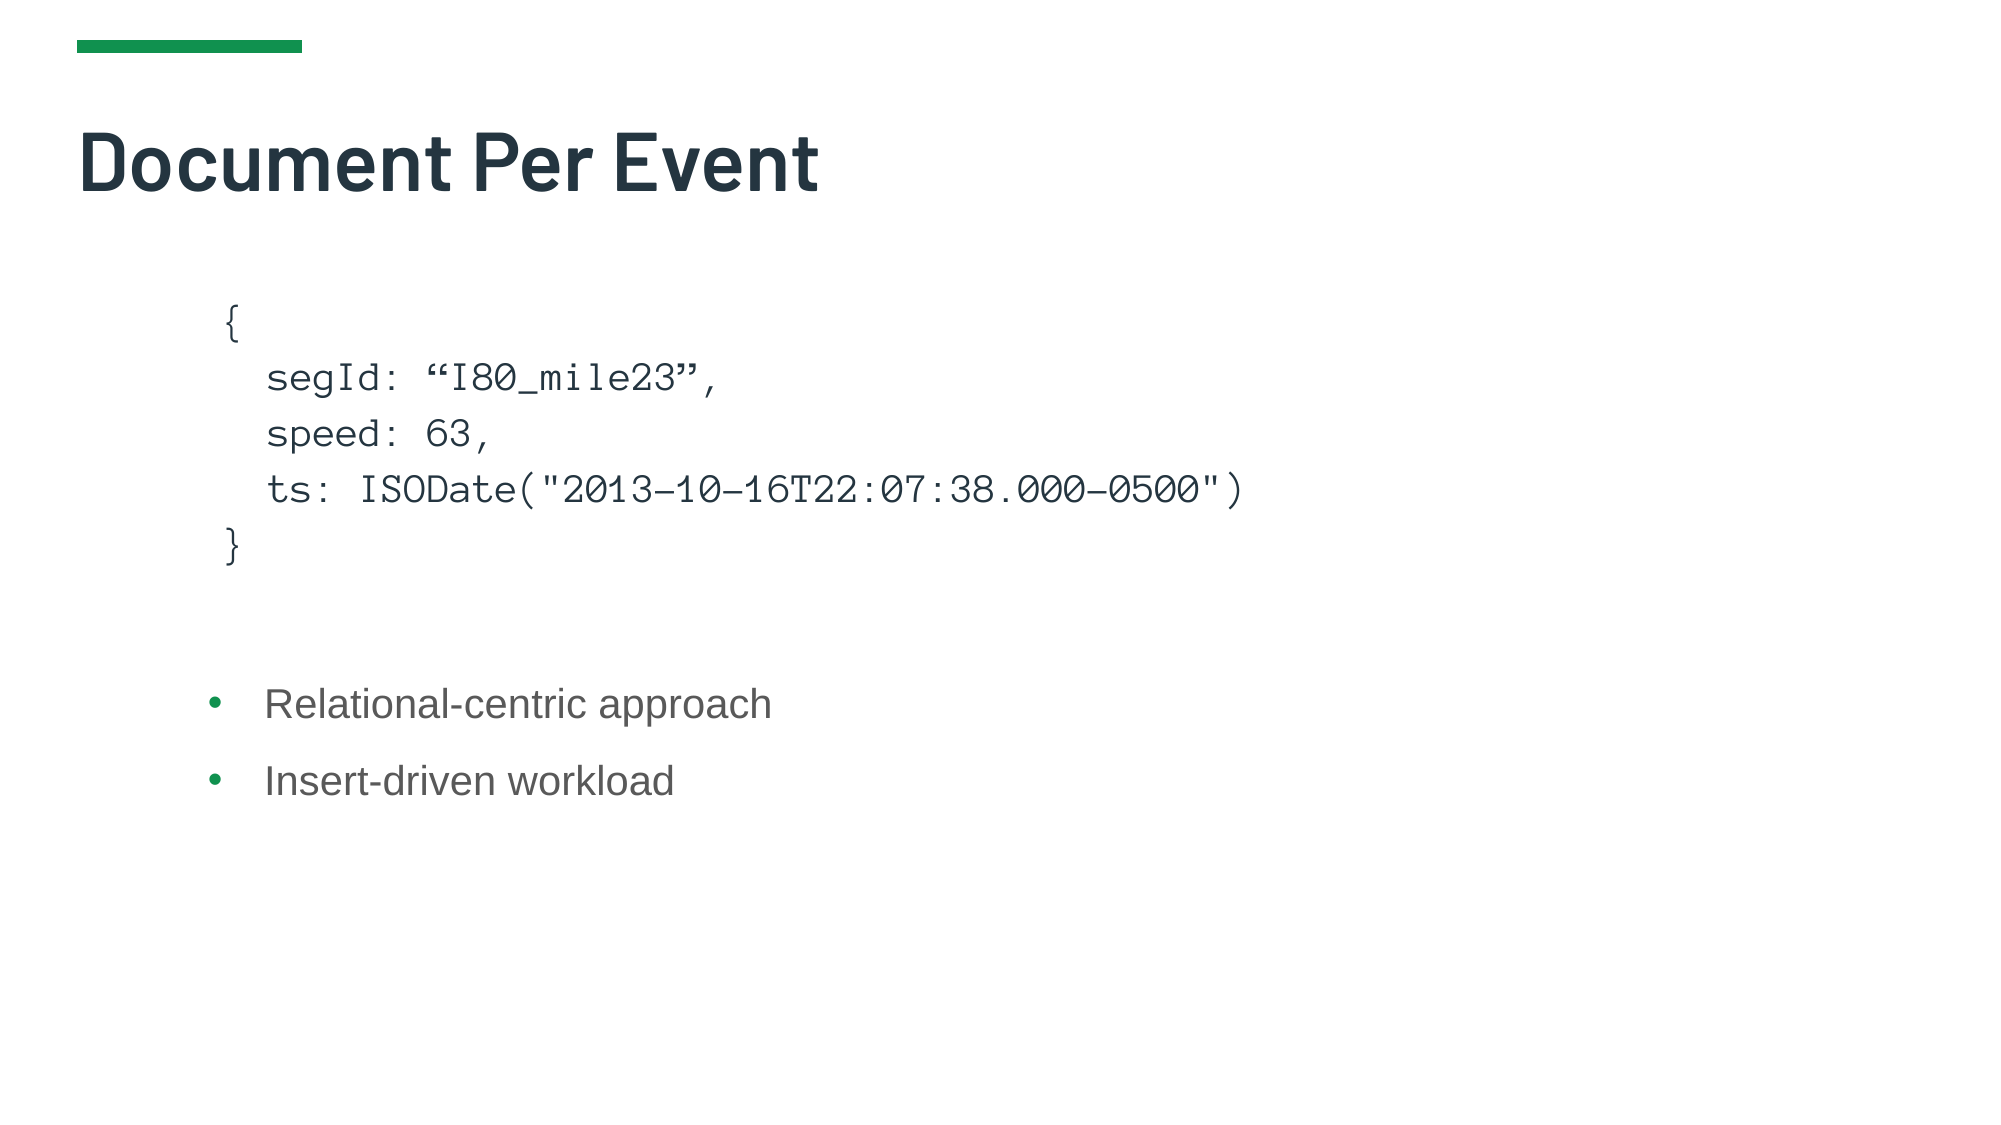

# Document Per Event
{
  segId: “I80_mile23”,
  speed: 63,
  ts: ISODate("2013-10-16T22:07:38.000-0500")
}

Relational-centric approach
Insert-driven workload